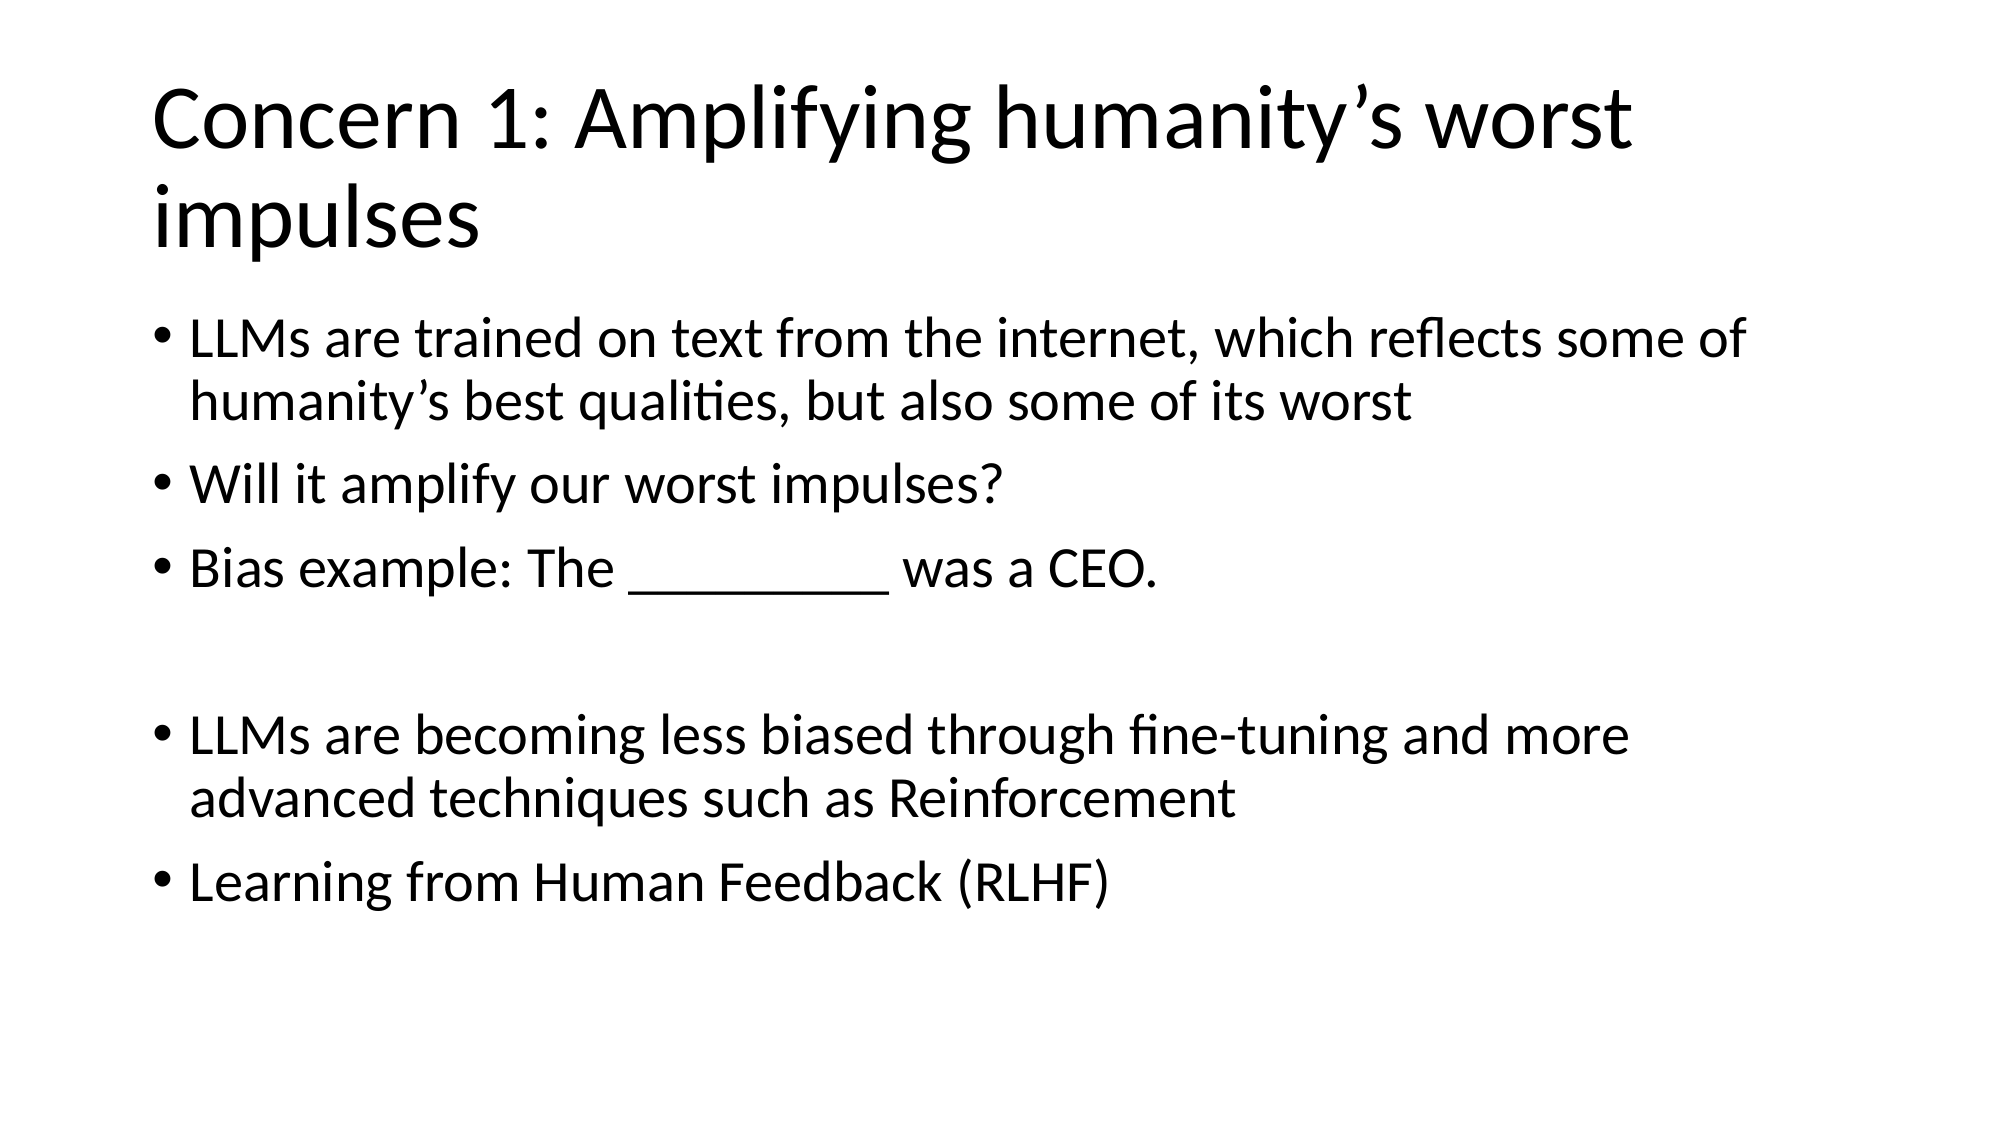

# Concern 1: Amplifying humanity’s worst impulses
LLMs are trained on text from the internet, which reflects some of humanity’s best qualities, but also some of its worst
Will it amplify our worst impulses?
Bias example: The _________ was a CEO.

LLMs are becoming less biased through fine-tuning and more advanced techniques such as Reinforcement
Learning from Human Feedback (RLHF)